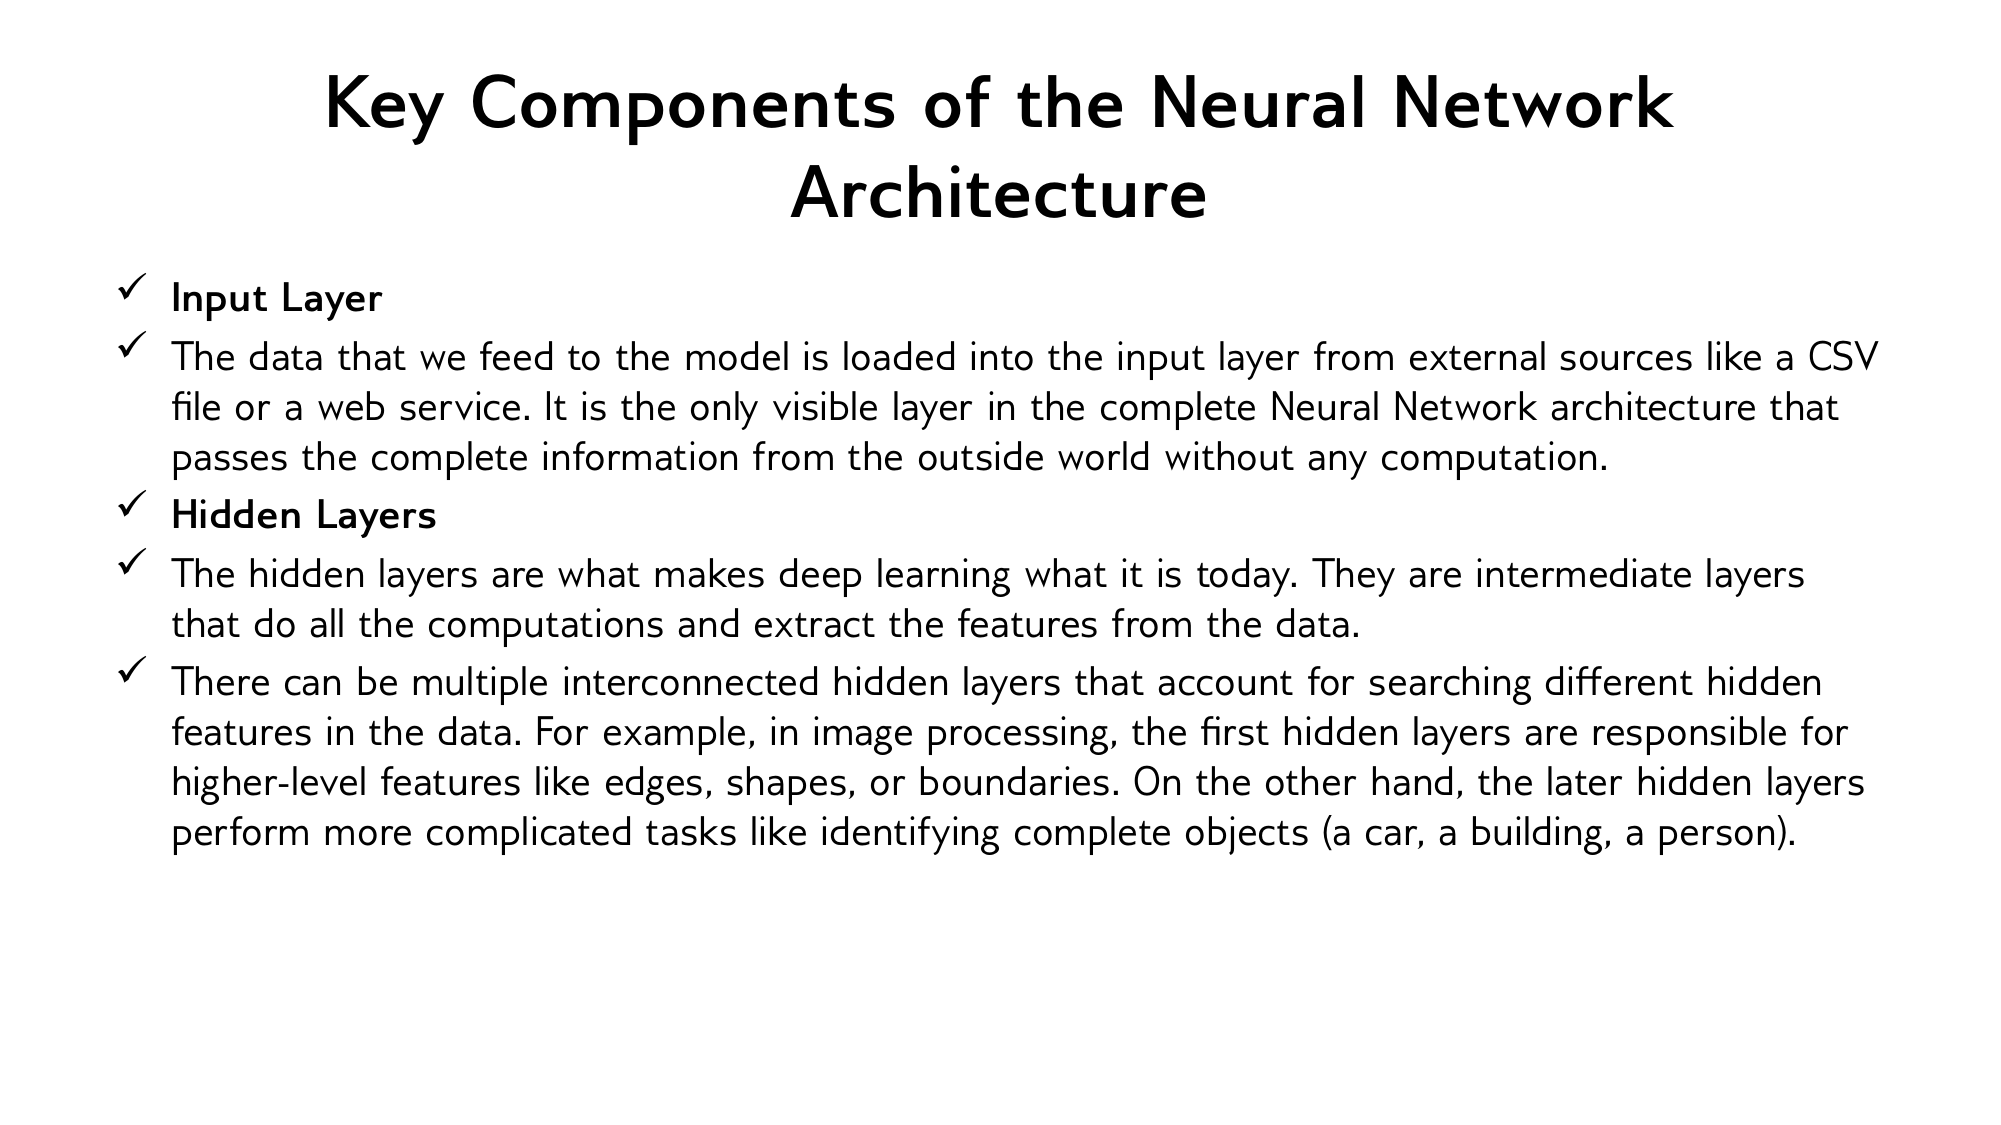

# Key Components of the Neural Network Architecture
Input Layer
The data that we feed to the model is loaded into the input layer from external sources like a CSV file or a web service. It is the only visible layer in the complete Neural Network architecture that passes the complete information from the outside world without any computation.
Hidden Layers
The hidden layers are what makes deep learning what it is today. They are intermediate layers that do all the computations and extract the features from the data.
There can be multiple interconnected hidden layers that account for searching different hidden features in the data. For example, in image processing, the first hidden layers are responsible for higher-level features like edges, shapes, or boundaries. On the other hand, the later hidden layers perform more complicated tasks like identifying complete objects (a car, a building, a person).